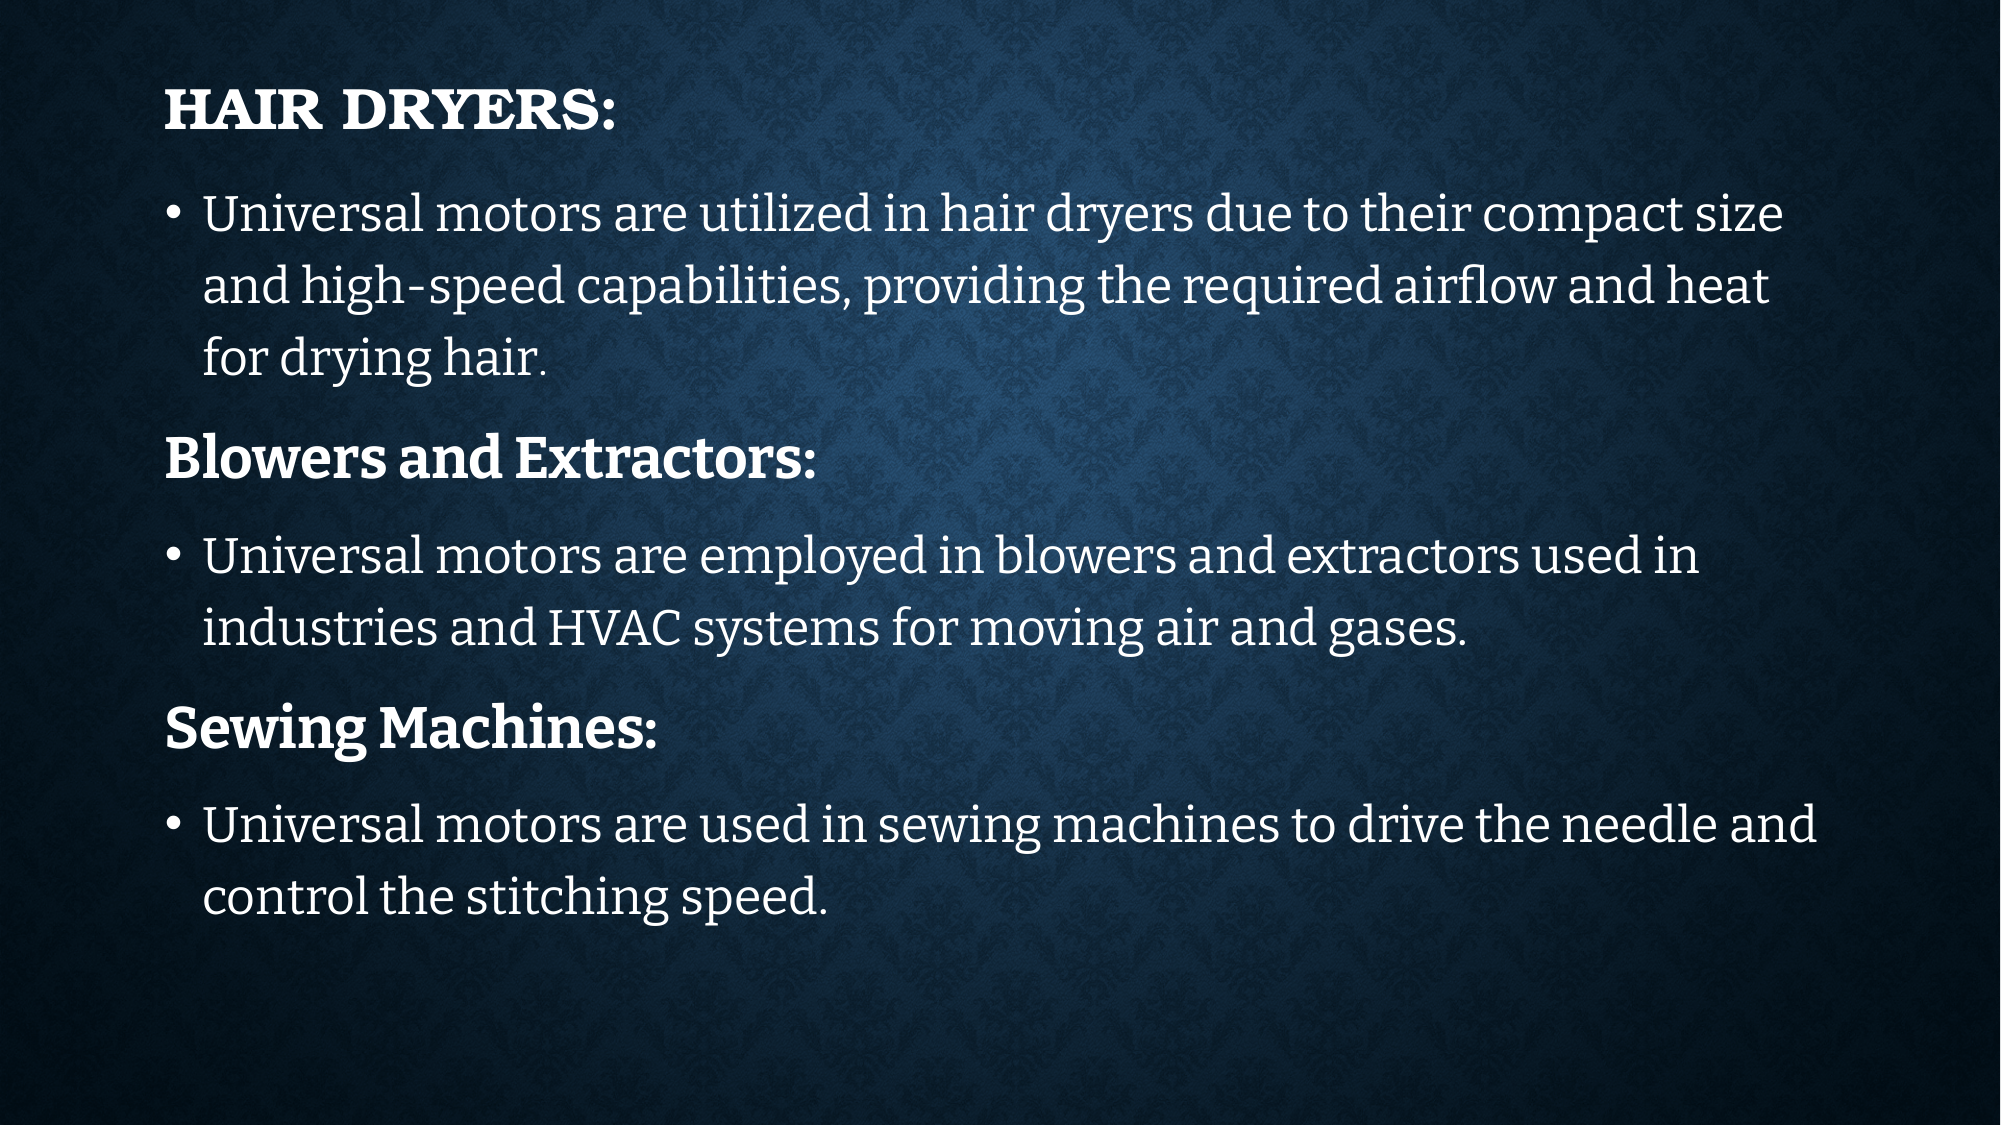

# Hair Dryers:
Universal motors are utilized in hair dryers due to their compact size and high-speed capabilities, providing the required airflow and heat for drying hair.
Blowers and Extractors:
Universal motors are employed in blowers and extractors used in industries and HVAC systems for moving air and gases.
Sewing Machines:
Universal motors are used in sewing machines to drive the needle and control the stitching speed.